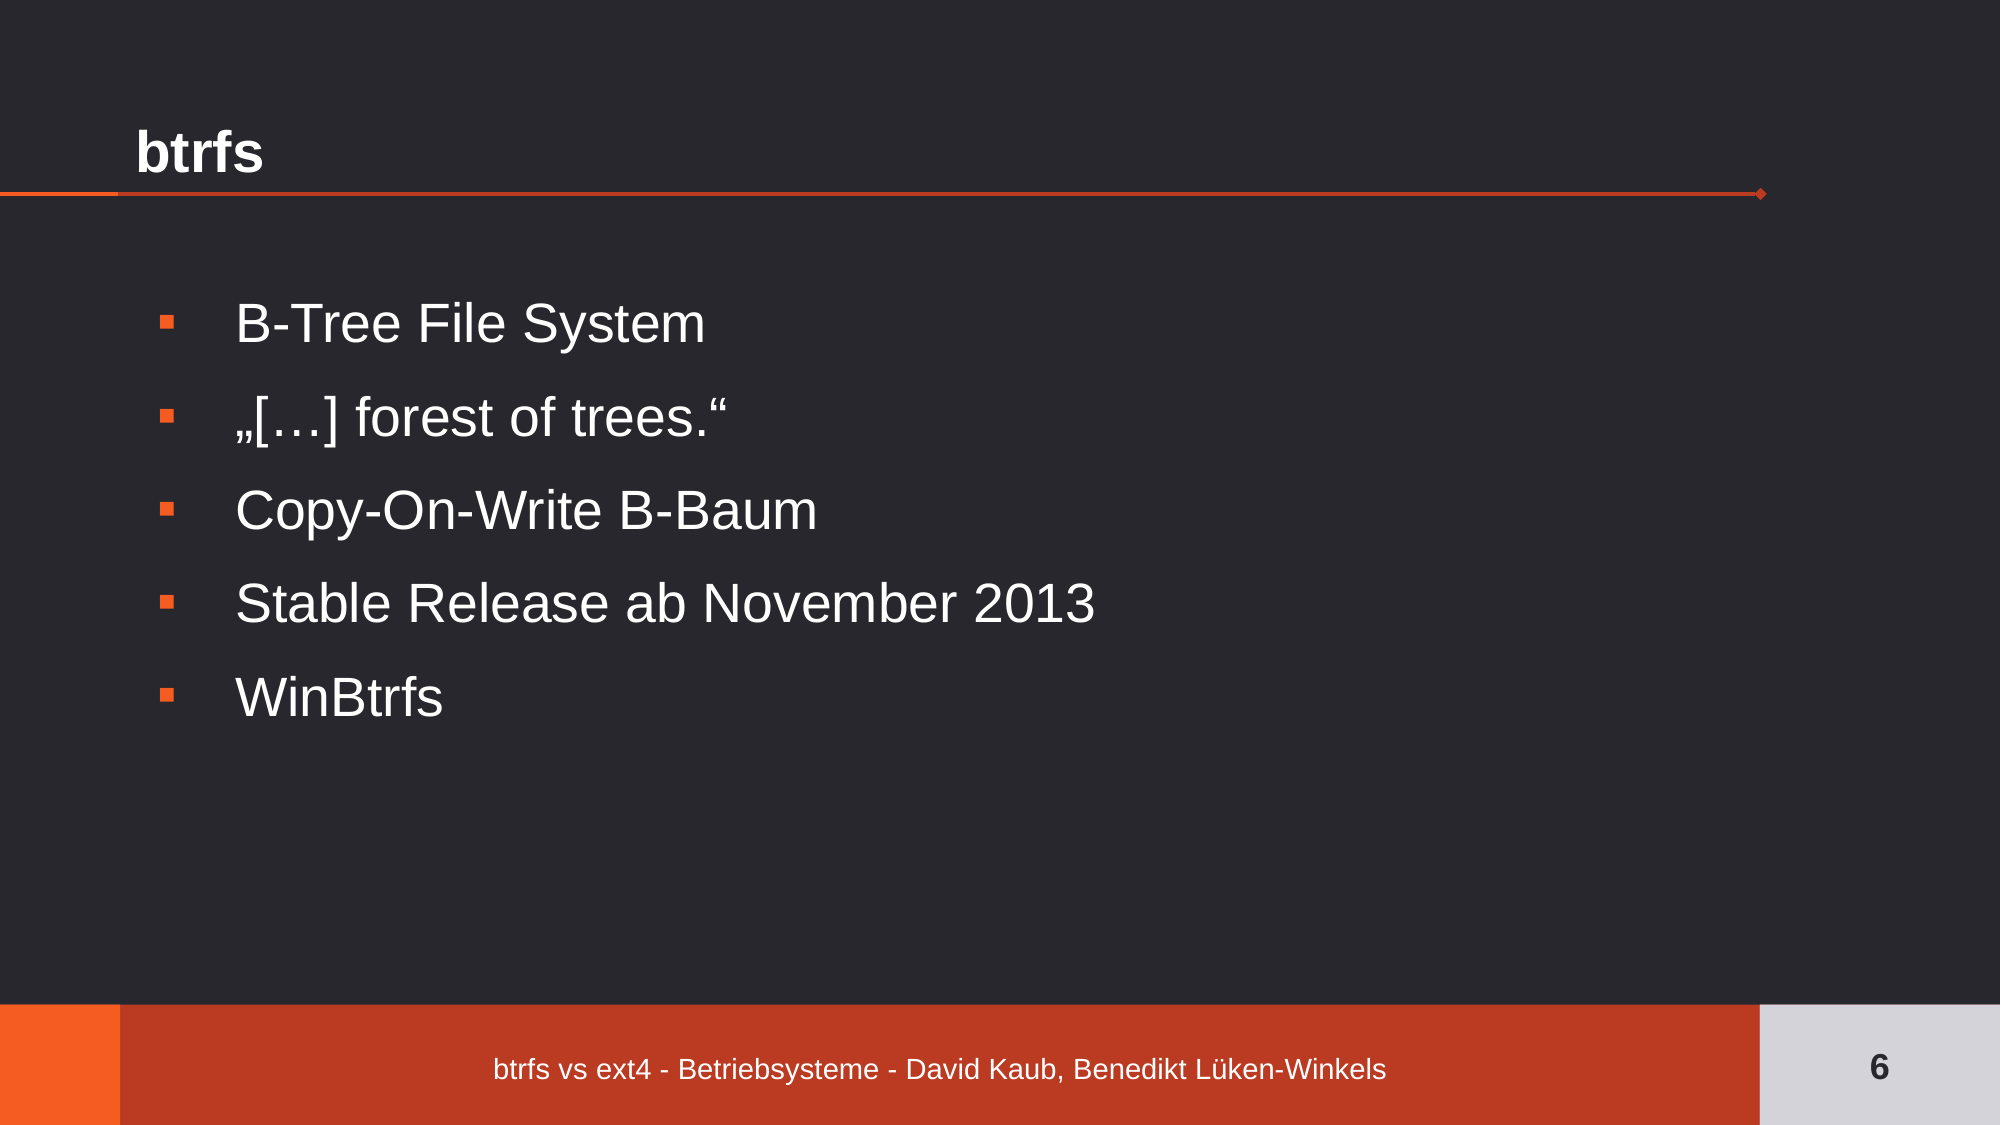

# btrfs
B-Tree File System
„[…] forest of trees.“
Copy-On-Write B-Baum
Stable Release ab November 2013
WinBtrfs

6
btrfs vs ext4 - Betriebsysteme - David Kaub, Benedikt Lüken-Winkels